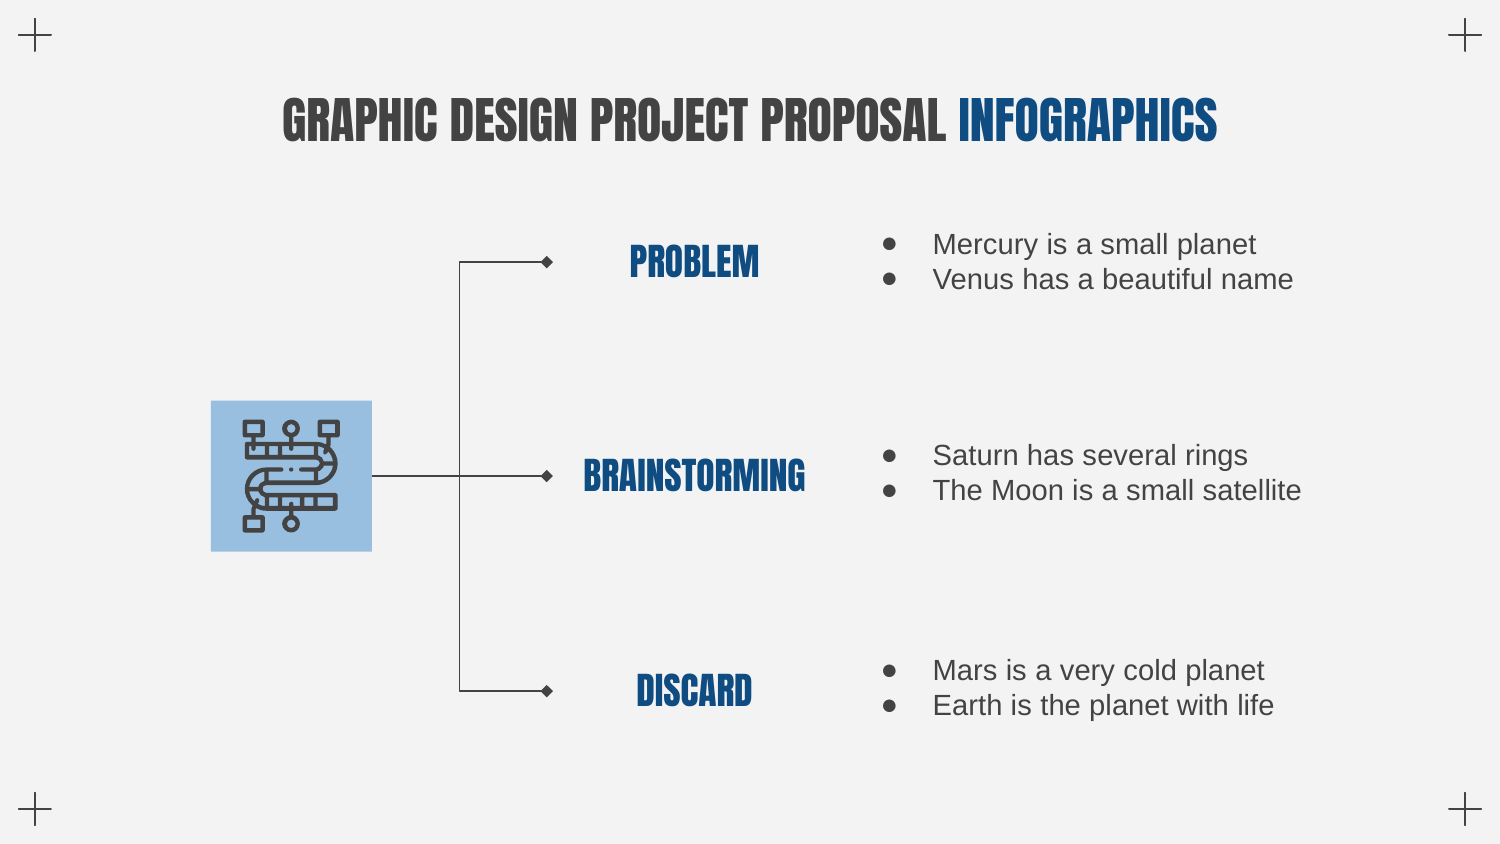

# GRAPHIC DESIGN PROJECT PROPOSAL INFOGRAPHICS
PROBLEM
Mercury is a small planet
Venus has a beautiful name

Saturn has several rings
The Moon is a small satellite
BRAINSTORMING
DISCARD
Mars is a very cold planet
Earth is the planet with life